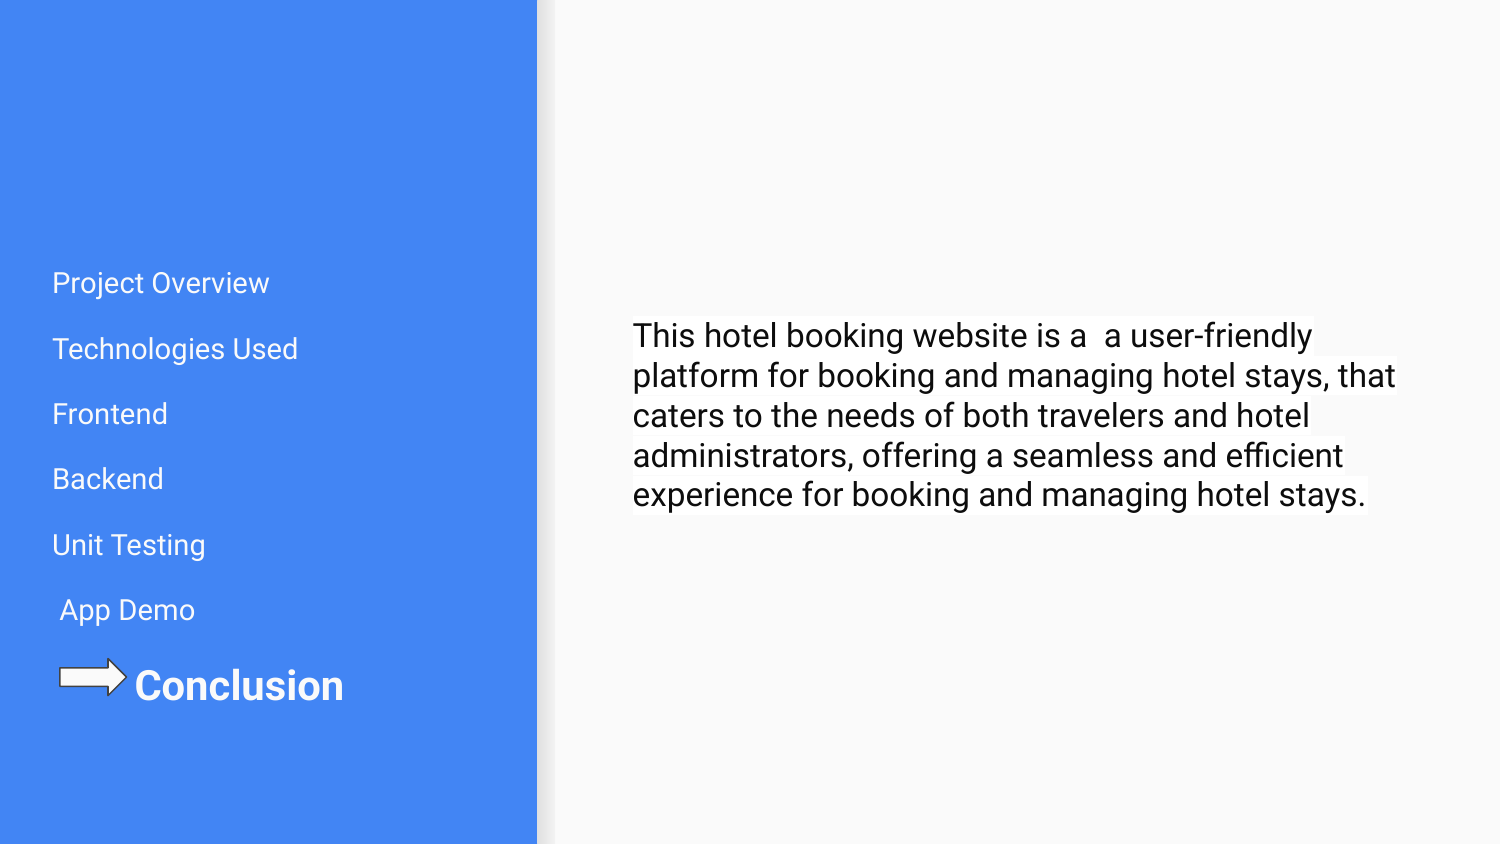

Project Overview
Technologies Used
Frontend
Backend
Unit Testing
 App Demo
          Conclusion
This hotel booking website is a  a user-friendly platform for booking and managing hotel stays, that caters to the needs of both travelers and hotel administrators, offering a seamless and efficient experience for booking and managing hotel stays.